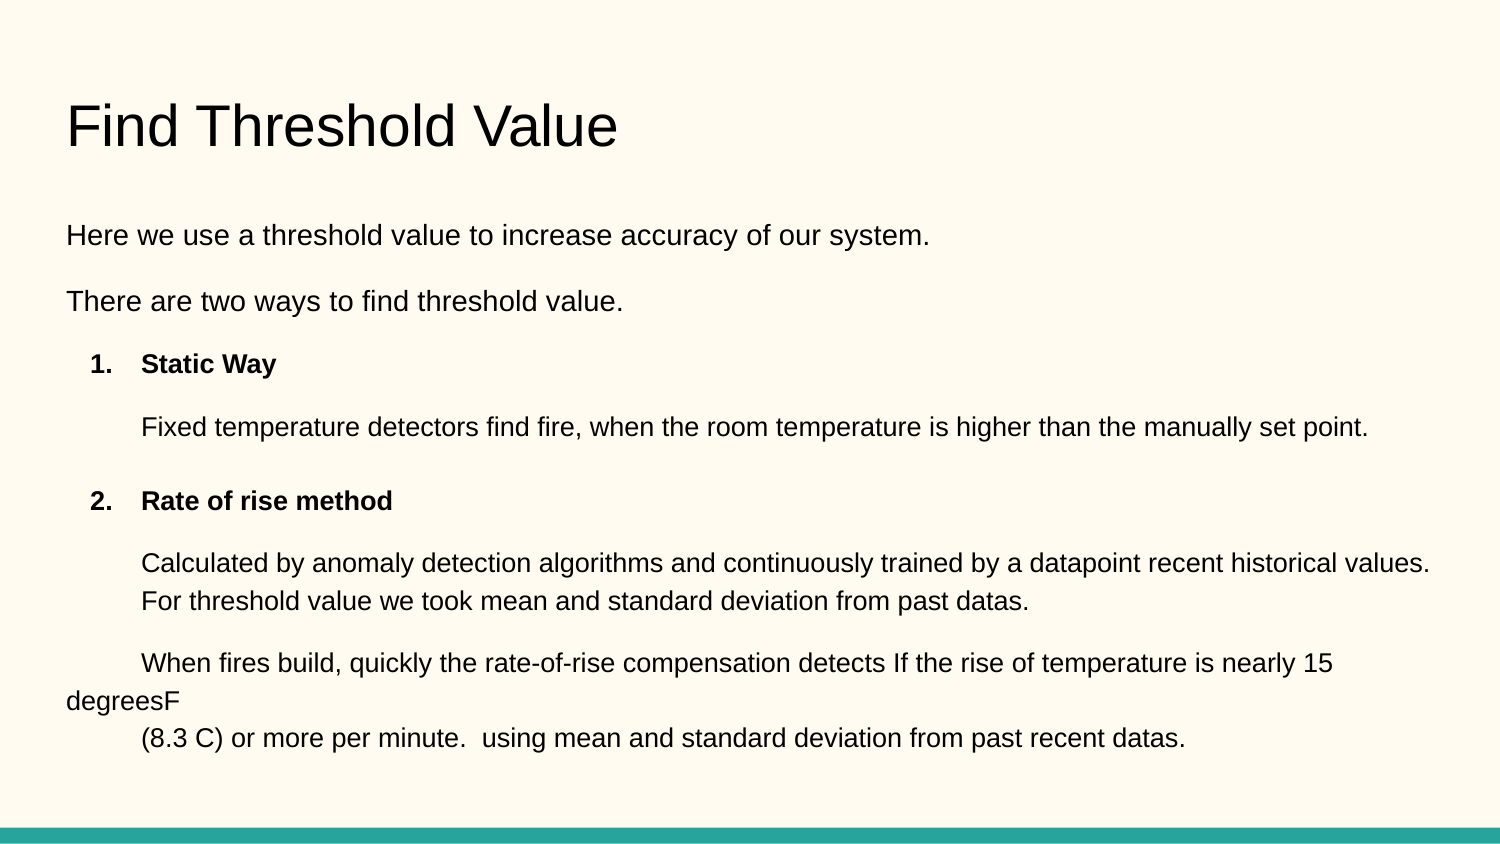

# Find Threshold Value
Here we use a threshold value to increase accuracy of our system.
There are two ways to find threshold value.
Static Way
Fixed temperature detectors find fire, when the room temperature is higher than the manually set point.

Rate of rise method
Calculated by anomaly detection algorithms and continuously trained by a datapoint recent historical values.
For threshold value we took mean and standard deviation from past datas.
When fires build, quickly the rate-of-rise compensation detects If the rise of temperature is nearly 15 degreesF
(8.3 C) or more per minute.  using mean and standard deviation from past recent datas.